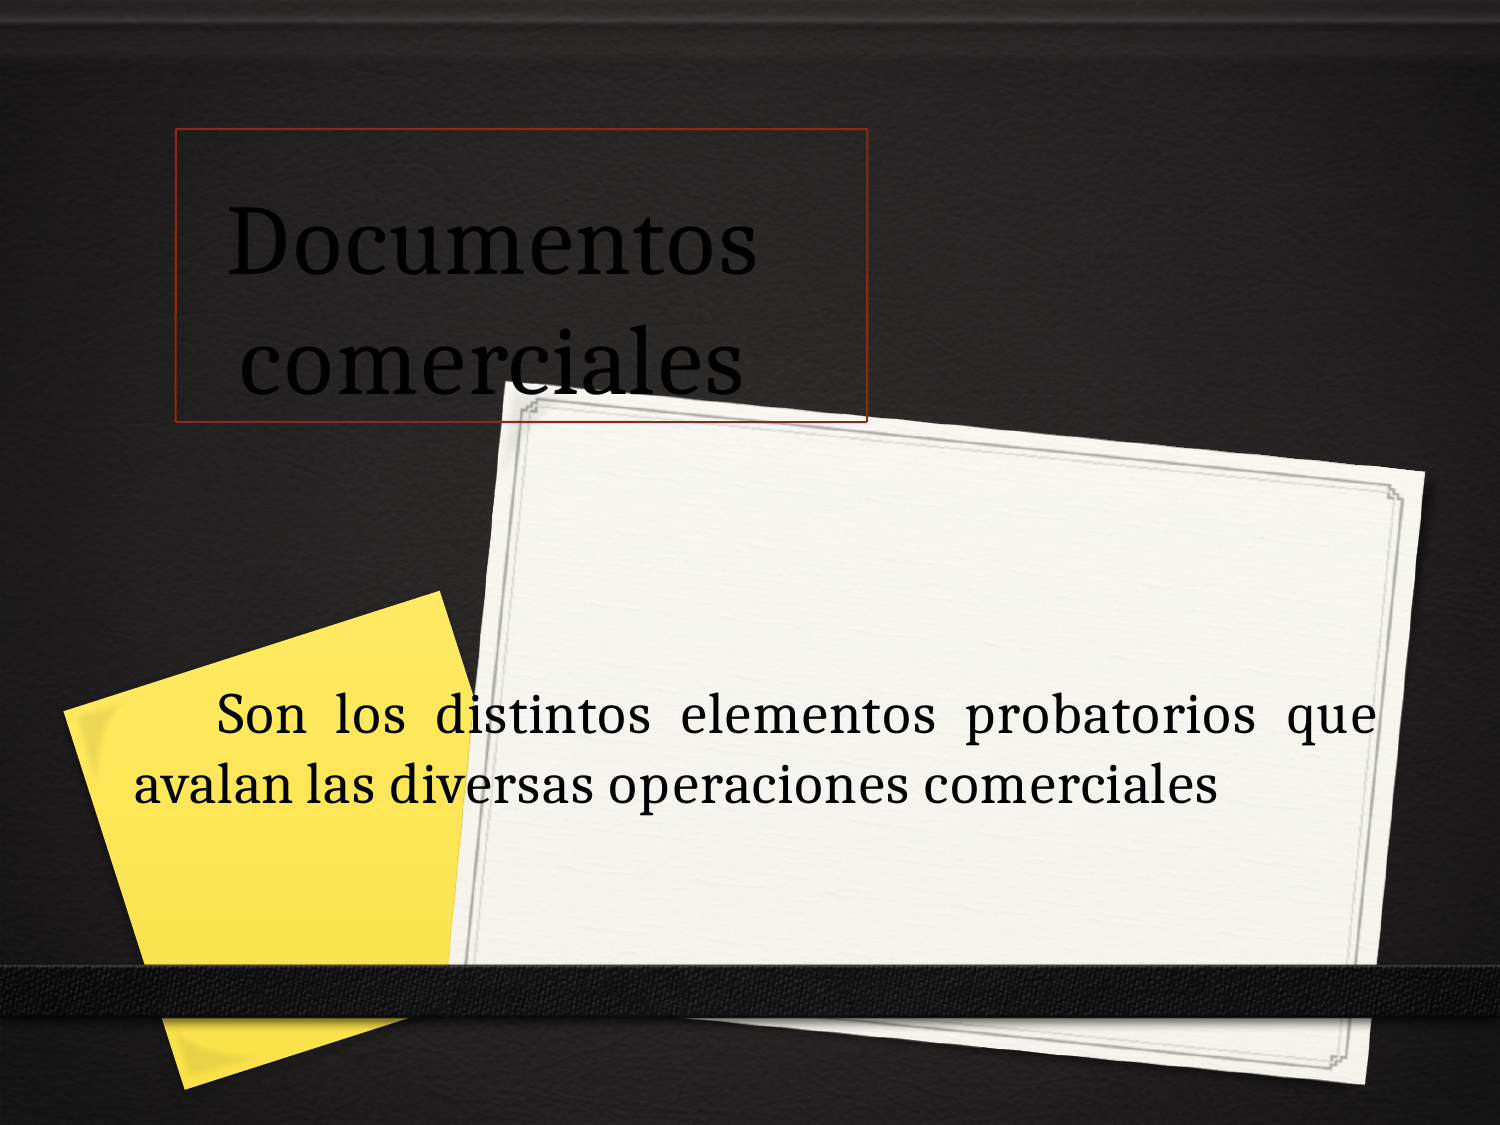

# Documentos comerciales
   Son los distintos elementos probatorios que avalan las diversas operaciones comerciales